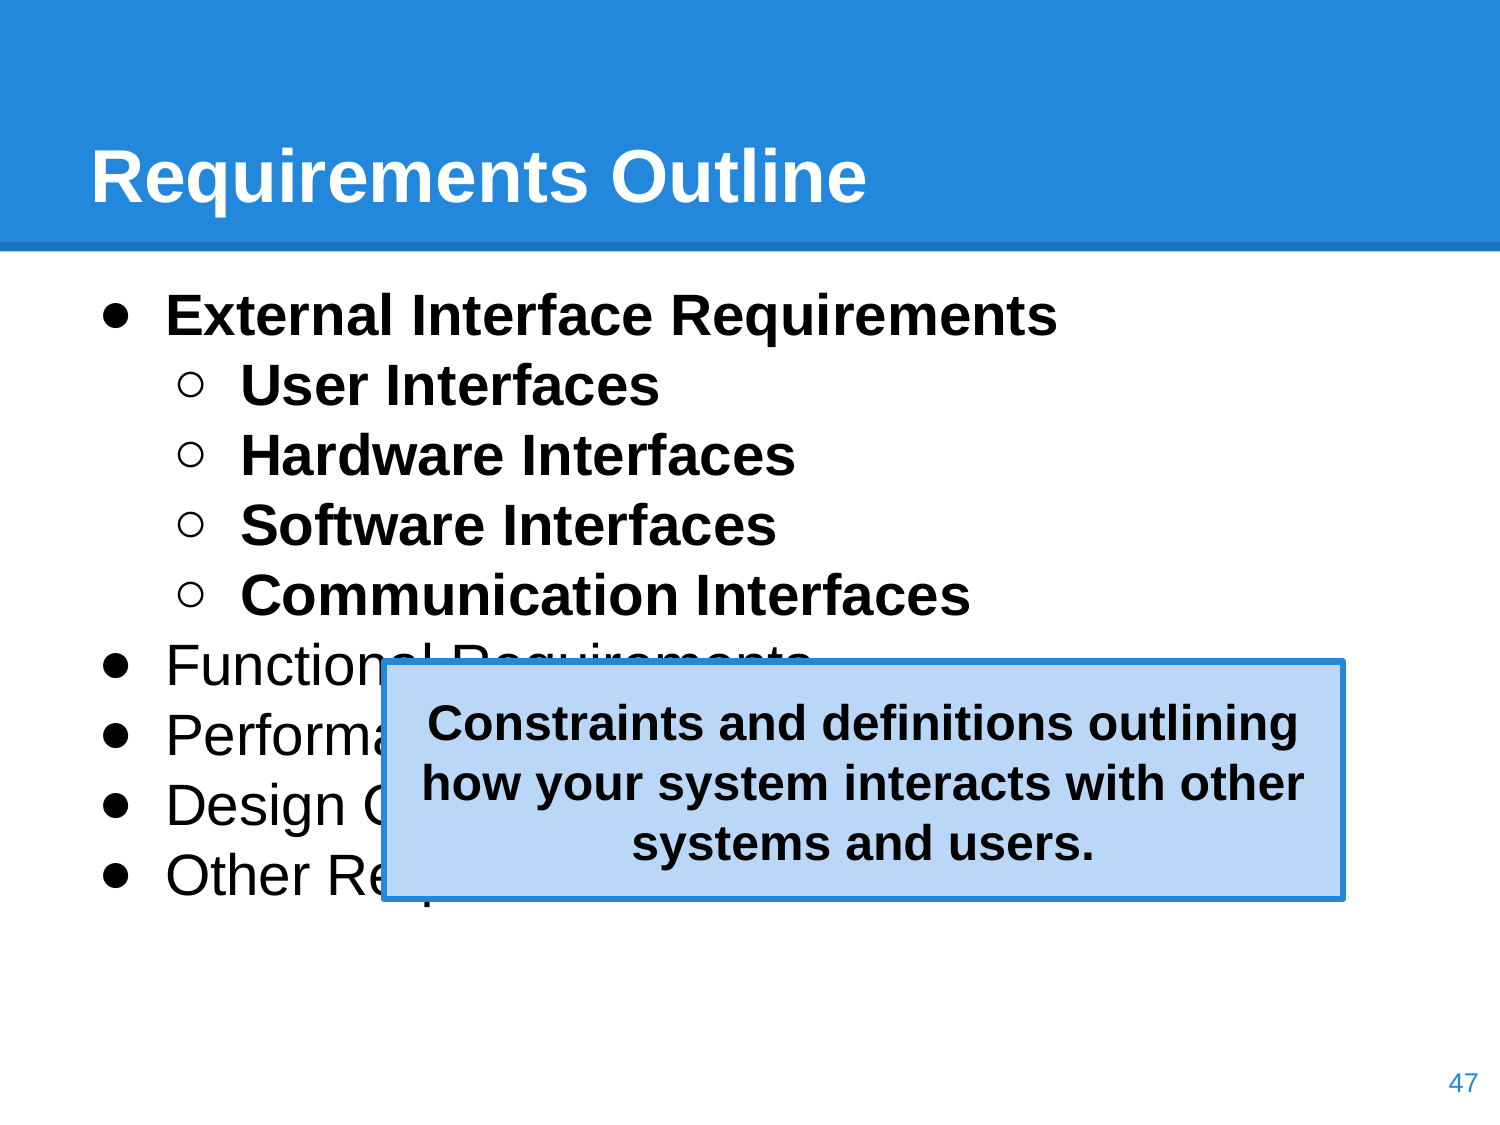

# Requirements Outline
External Interface Requirements
User Interfaces
Hardware Interfaces
Software Interfaces
Communication Interfaces
Functional Requirements
Performance Requirements
Design Constraints
Other Requirements
Constraints and definitions outlining how your system interacts with other systems and users.
47